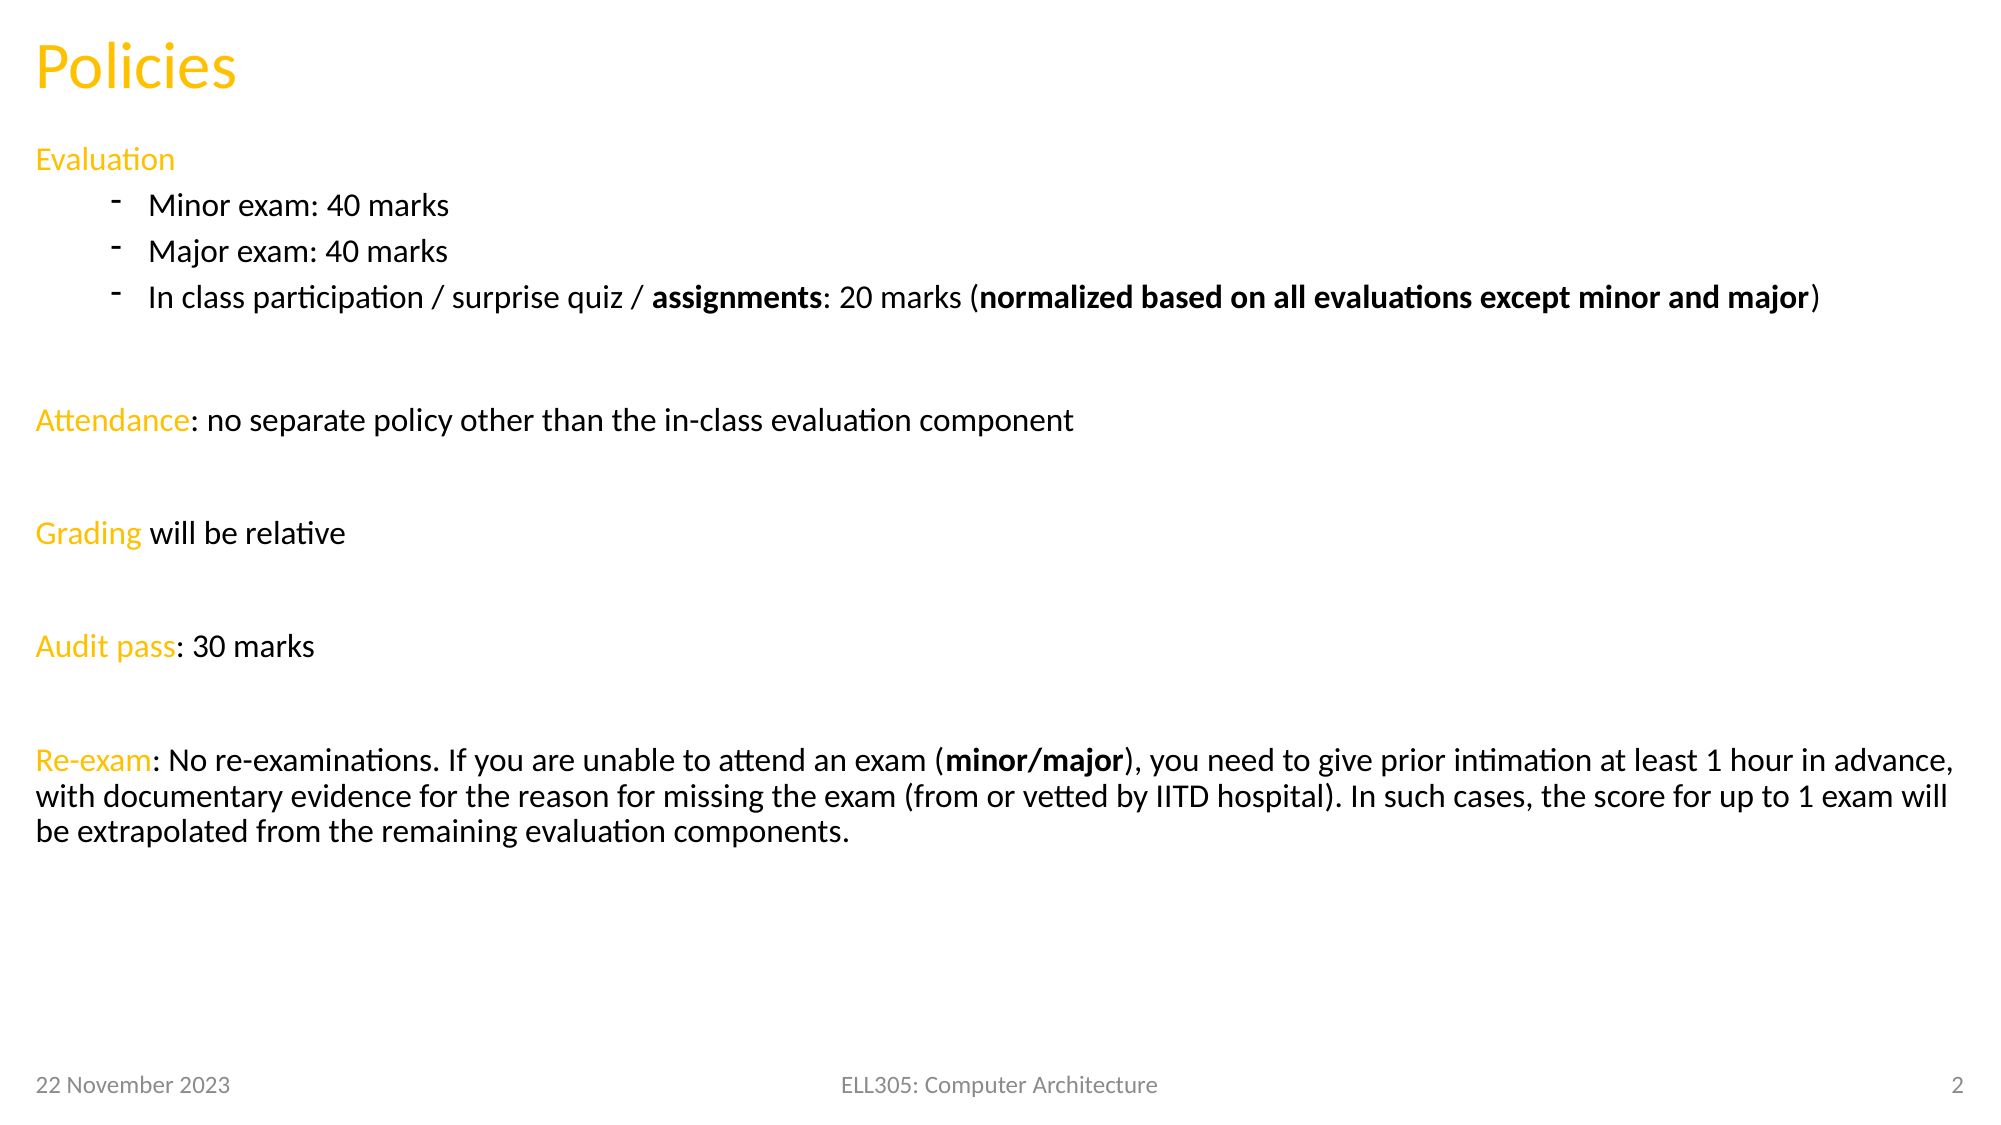

# Policies
Evaluation
Minor exam: 40 marks
Major exam: 40 marks
In class participation / surprise quiz / assignments: 20 marks (normalized based on all evaluations except minor and major)

Attendance: no separate policy other than the in-class evaluation component

Grading will be relative

Audit pass: 30 marks

Re-exam: No re-examinations. If you are unable to attend an exam (minor/major), you need to give prior intimation at least 1 hour in advance, with documentary evidence for the reason for missing the exam (from or vetted by IITD hospital). In such cases, the score for up to 1 exam will be extrapolated from the remaining evaluation components.
22 November 2023
ELL305: Computer Architecture
2